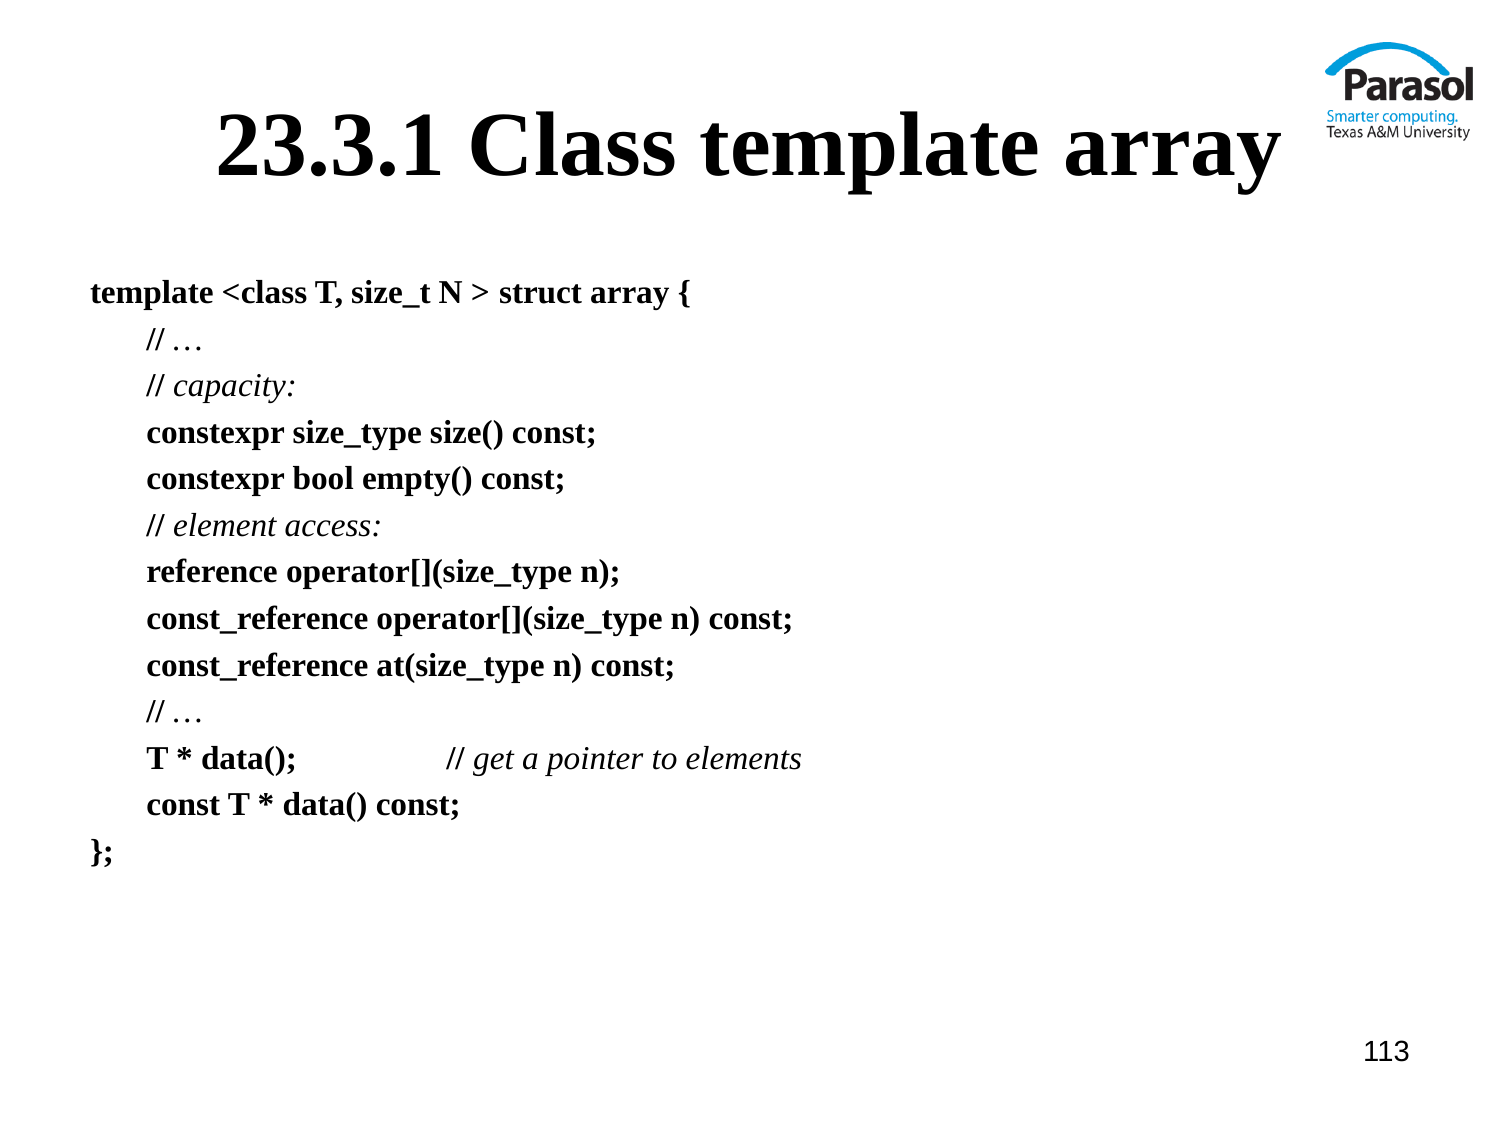

# 23.3.1 Class template array
template <class T, size_t N > struct array {
	// …
	// capacity:
	constexpr size_type size() const;
	constexpr bool empty() const;
	// element access:
	reference operator[](size_type n);
	const_reference operator[](size_type n) const;
	const_reference at(size_type n) const;
	// …
	T * data();	// get a pointer to elements
	const T * data() const;
};
113